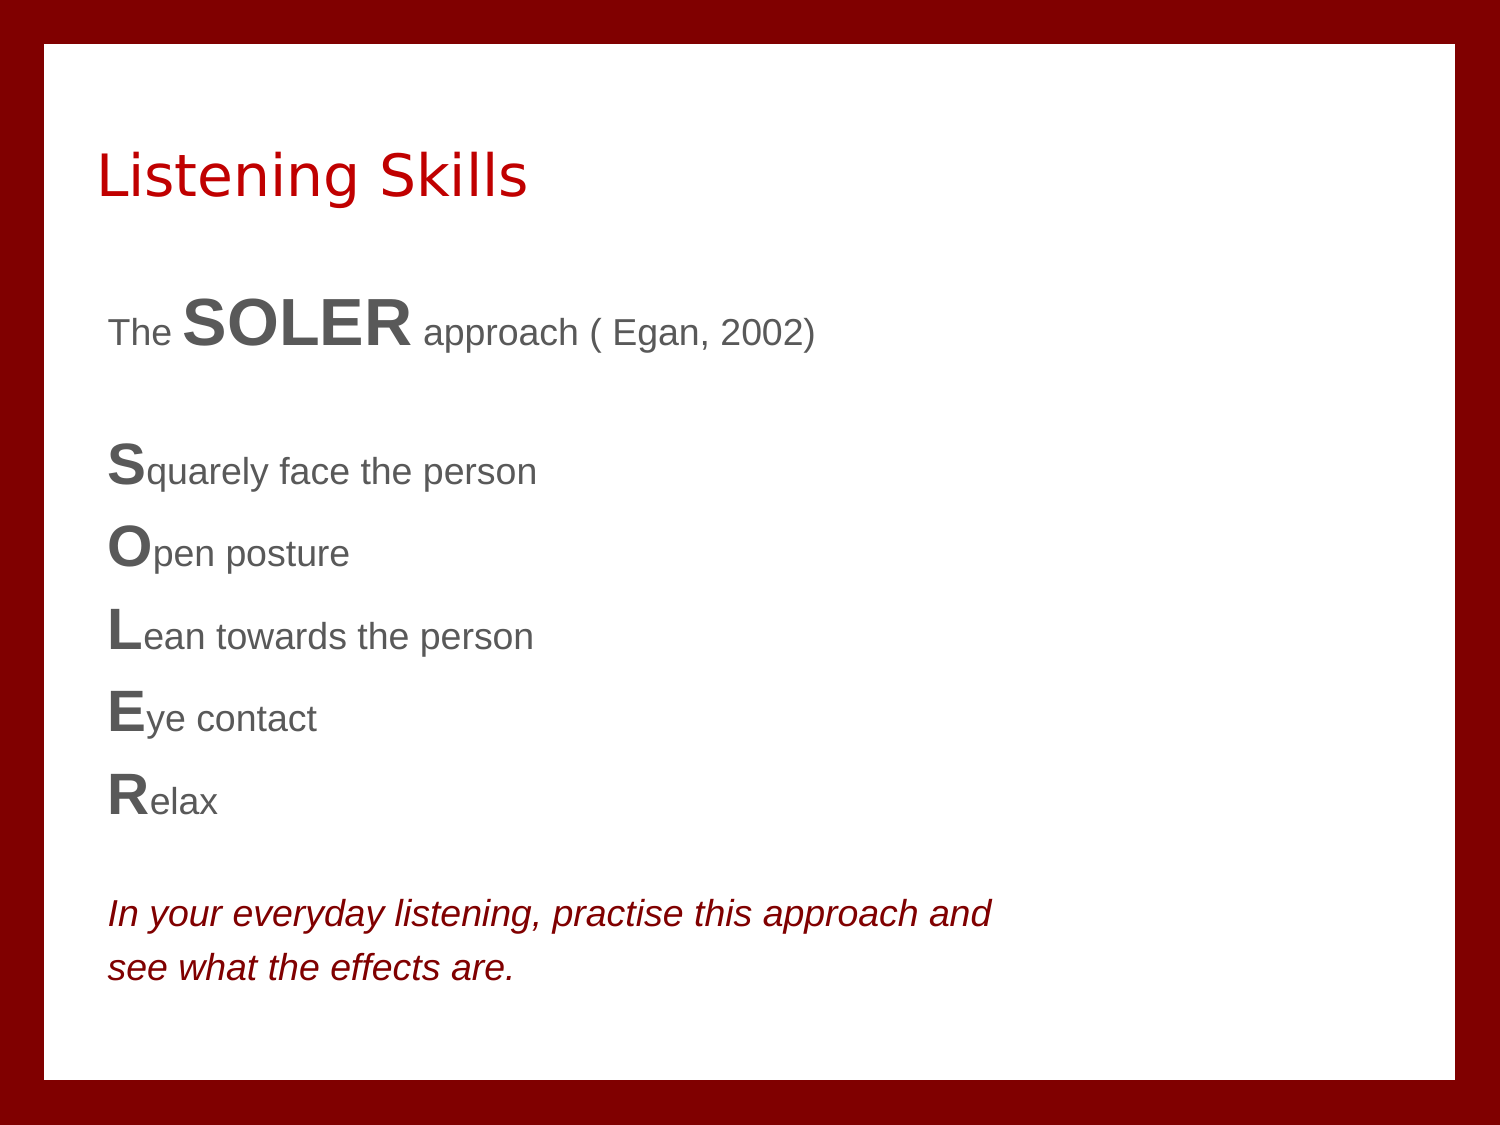

Listening Skills

The SOLER approach ( Egan, 2002)

Squarely face the person
Open posture
Lean towards the person
Eye contact
Relax

In your everyday listening, practise this approach and
see what the effects are.